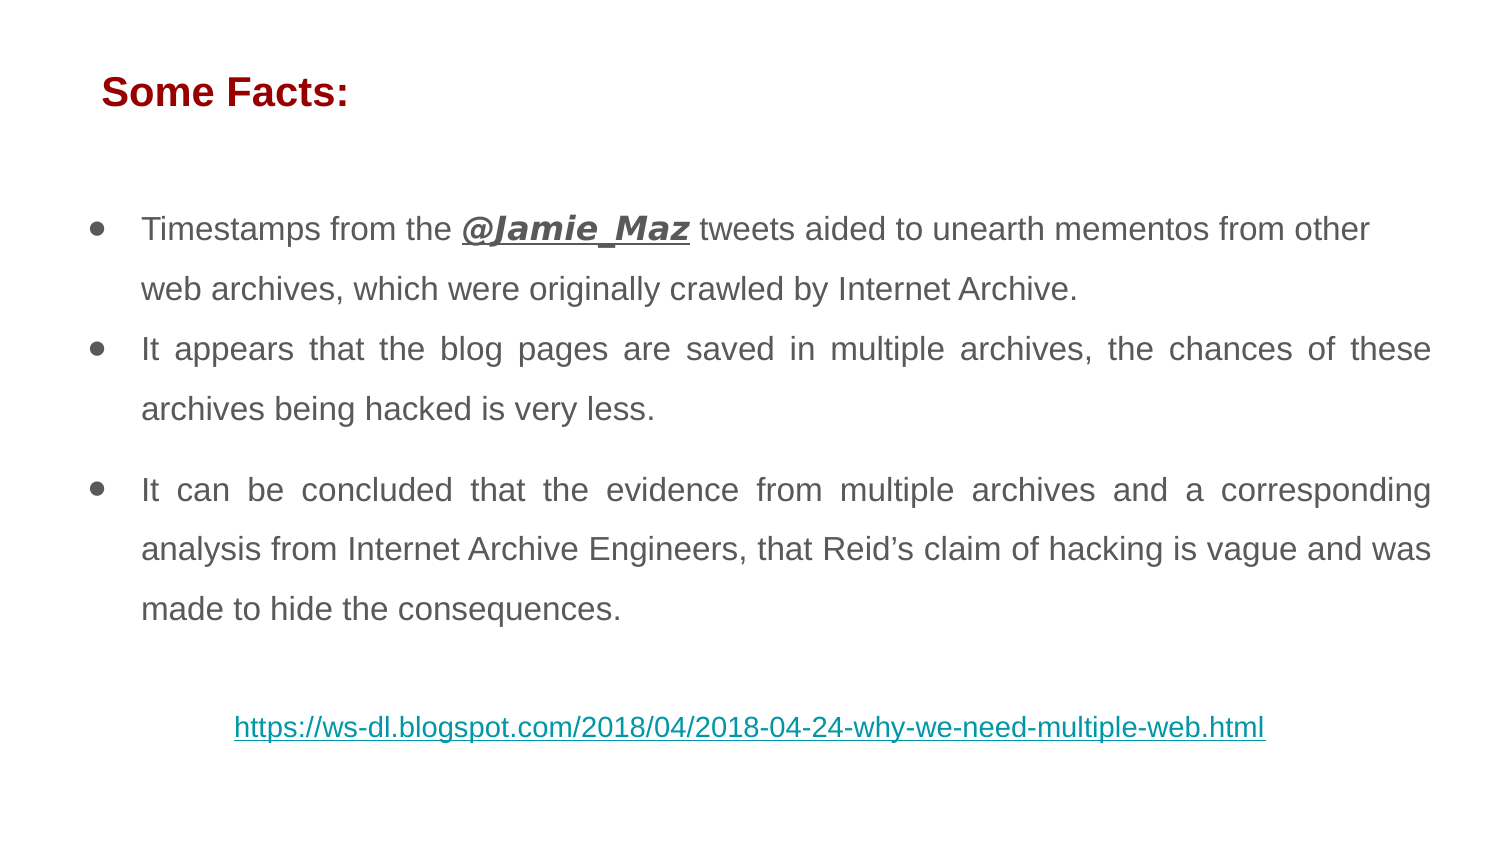

Timestamps from the @Jamie_Maz tweets aided to unearth mementos from other web archives, which were originally crawled by Internet Archive.
It appears that the blog pages are saved in multiple archives, the chances of these archives being hacked is very less.
It can be concluded that the evidence from multiple archives and a corresponding analysis from Internet Archive Engineers, that Reid’s claim of hacking is vague and was made to hide the consequences.

Some Facts:
https://ws-dl.blogspot.com/2018/04/2018-04-24-why-we-need-multiple-web.html